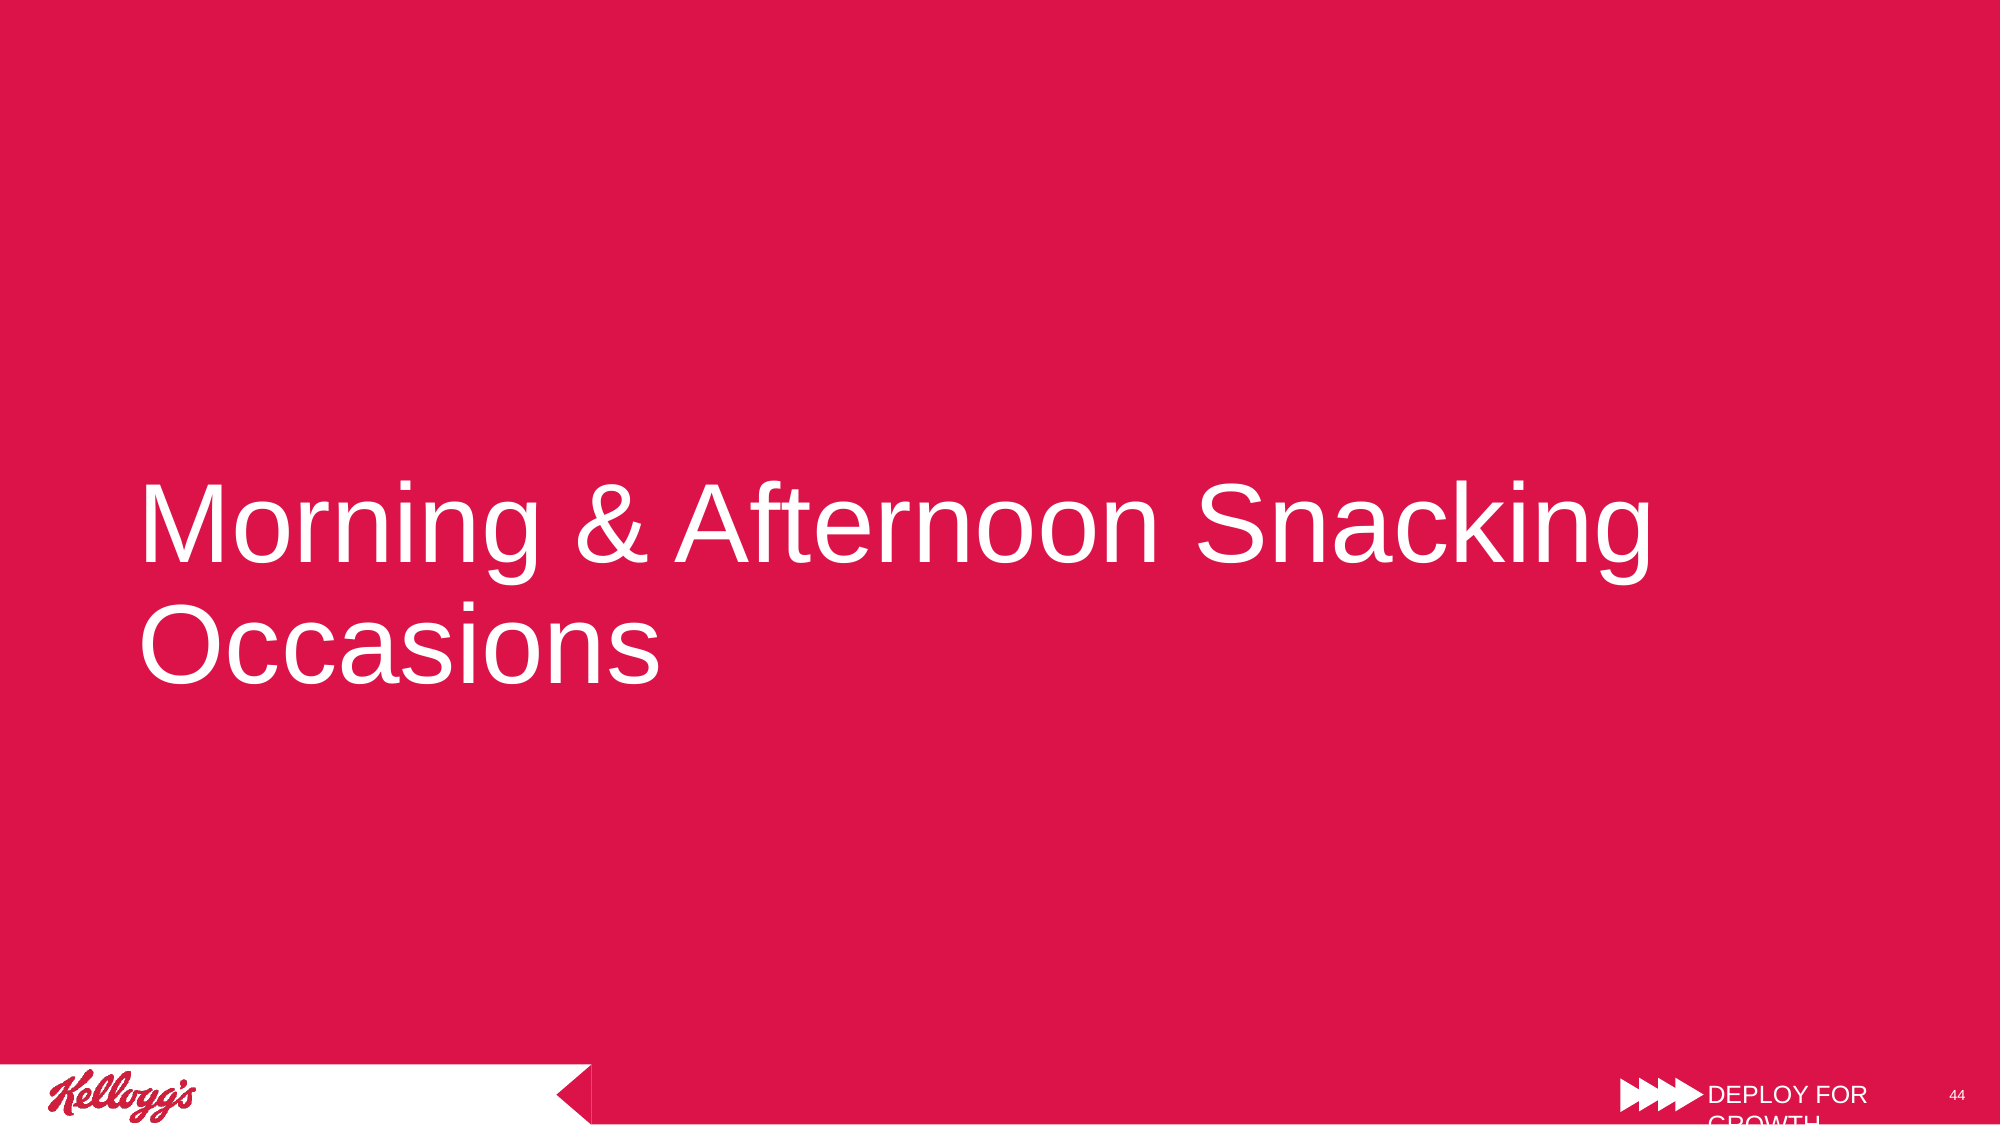

# Morning & Afternoon Snacking Occasions
44